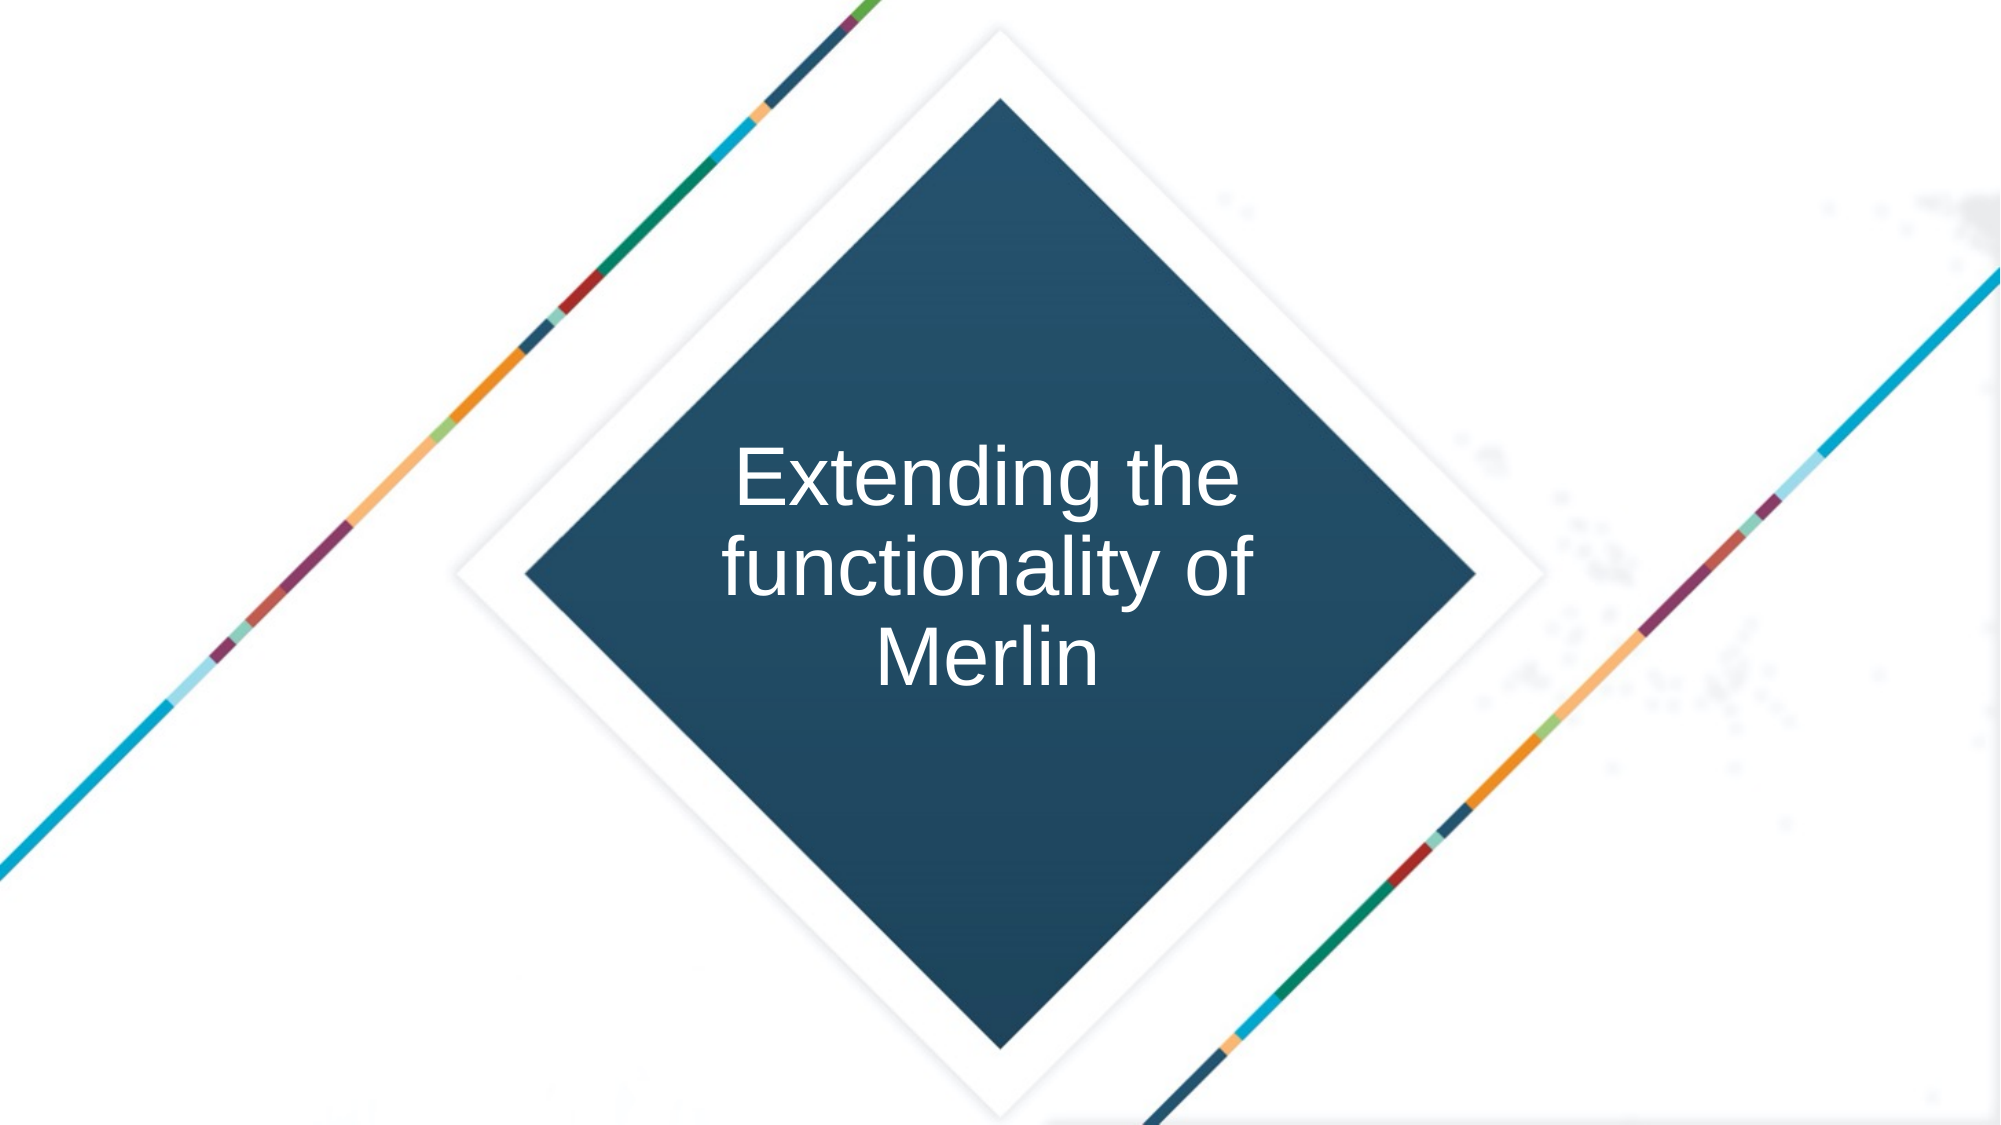

# Extending the functionality of Merlin
123